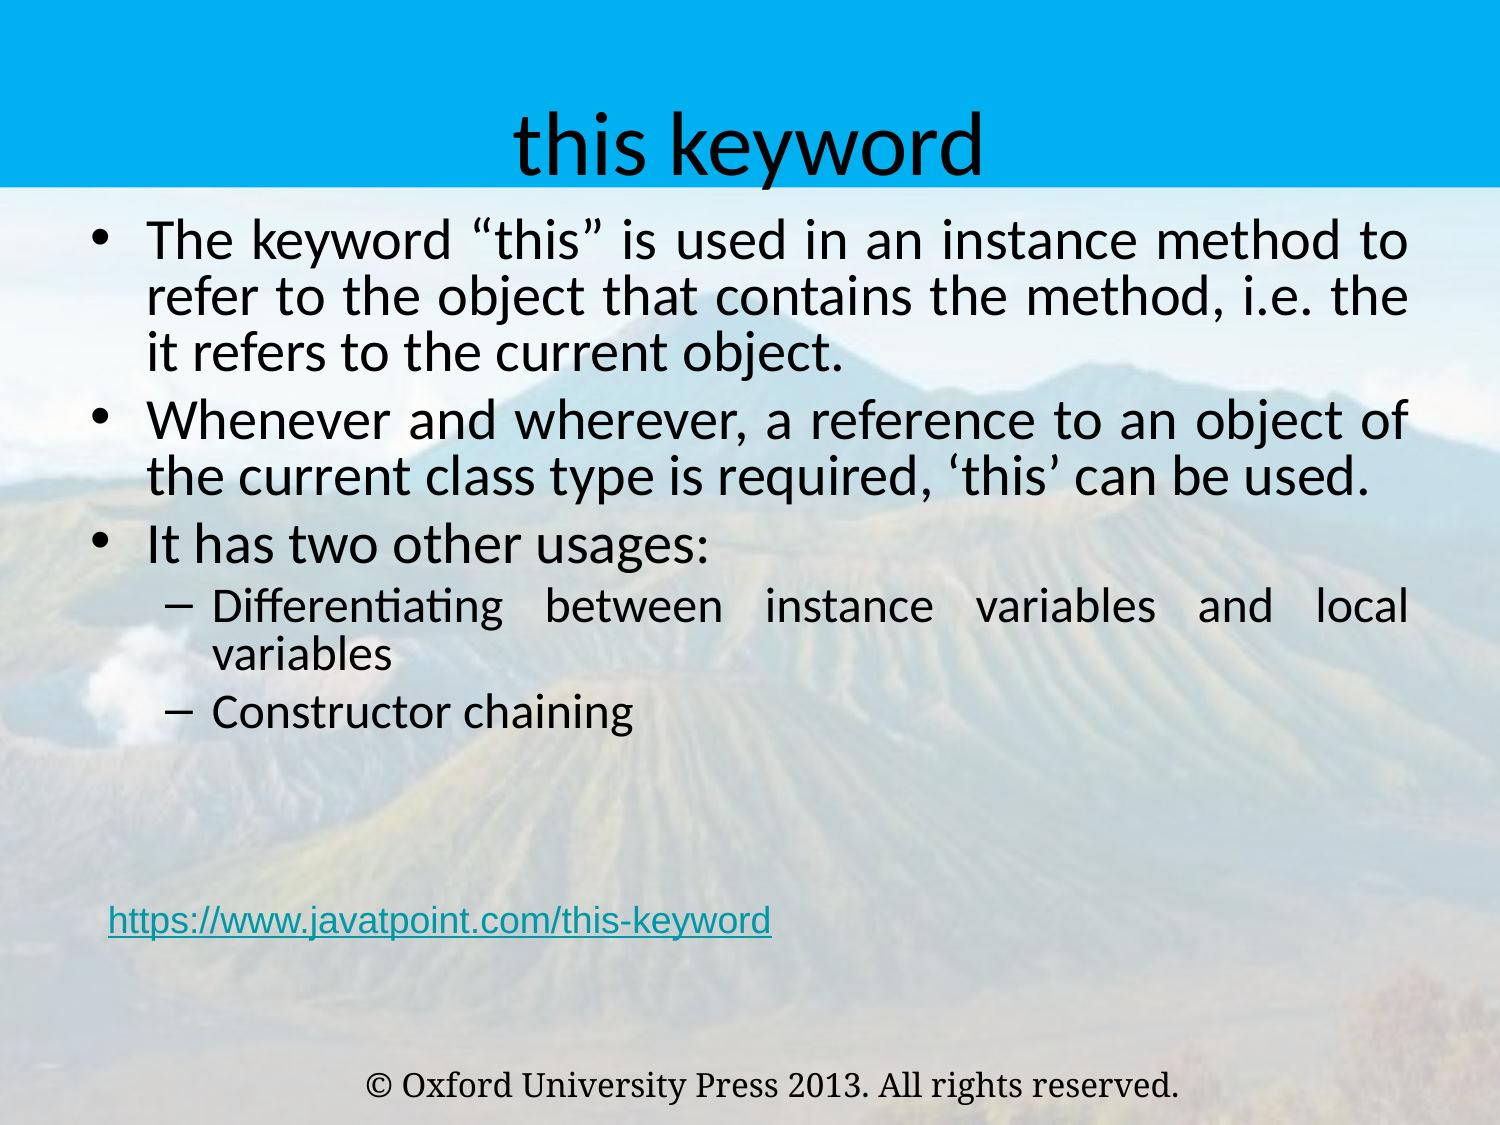

# this keyword
The keyword “this” is used in an instance method to refer to the object that contains the method, i.e. the it refers to the current object.
Whenever and wherever, a reference to an object of the current class type is required, ‘this’ can be used.
It has two other usages:
Differentiating between instance variables and local variables
Constructor chaining
https://www.javatpoint.com/this-keyword